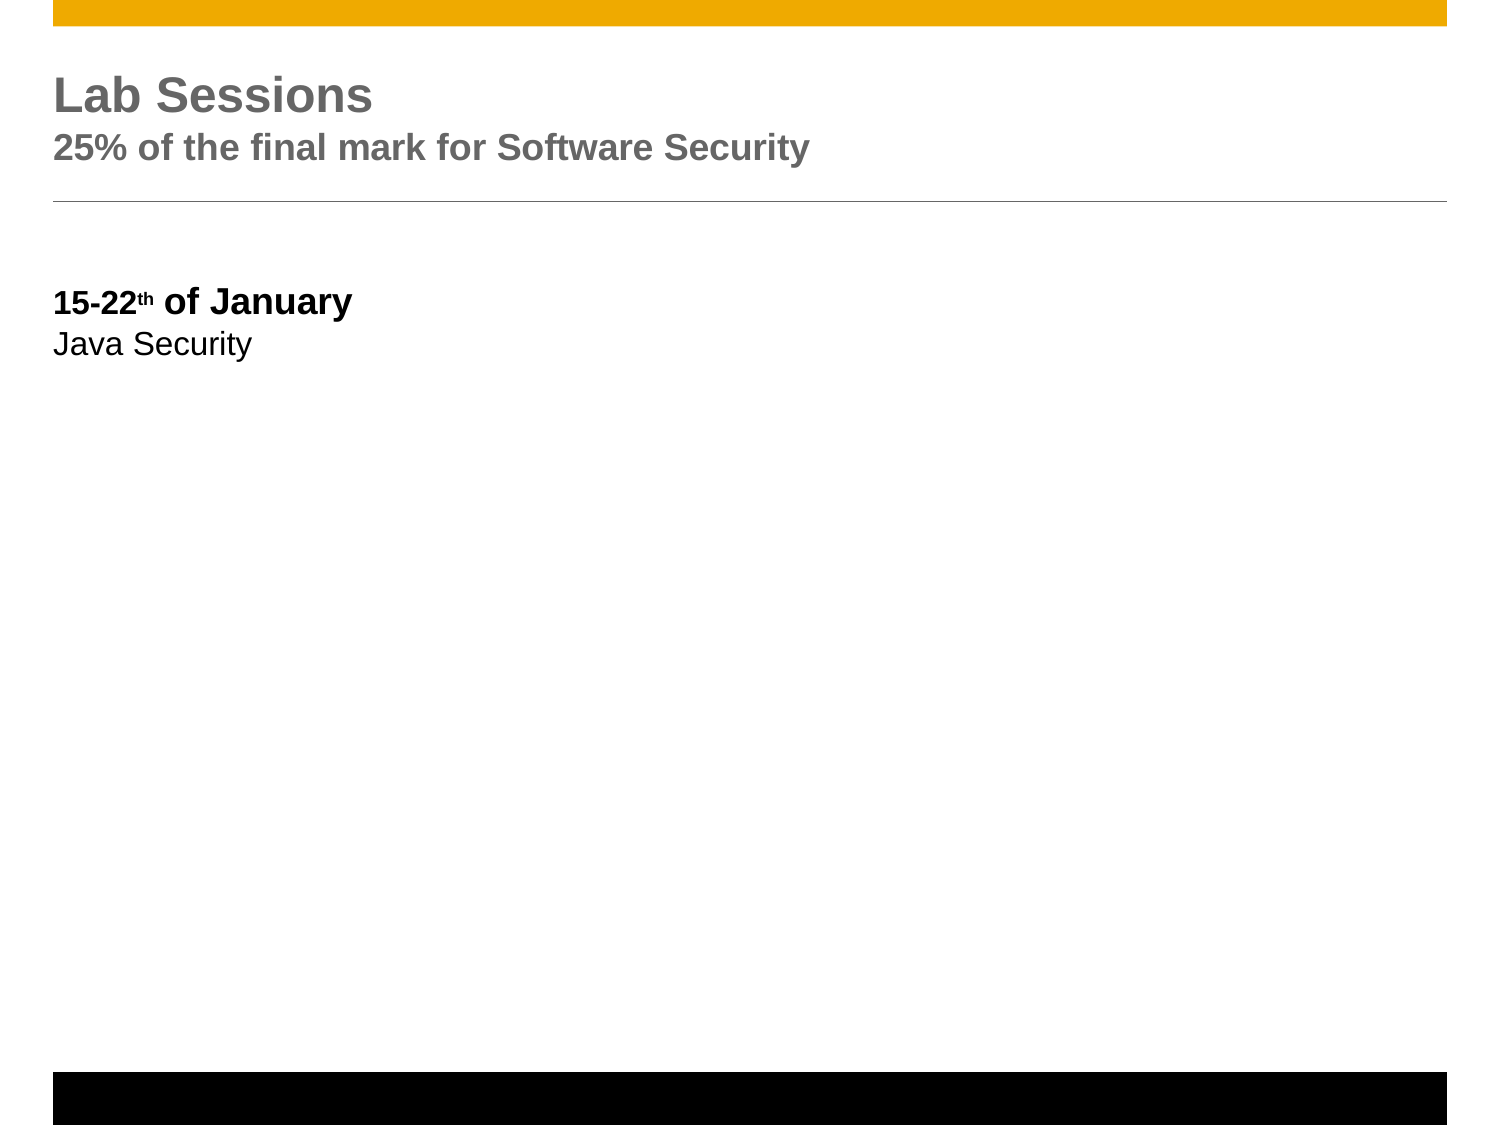

# Lab Sessions
25% of the final mark for Software Security

15-22th  of January
Java Security